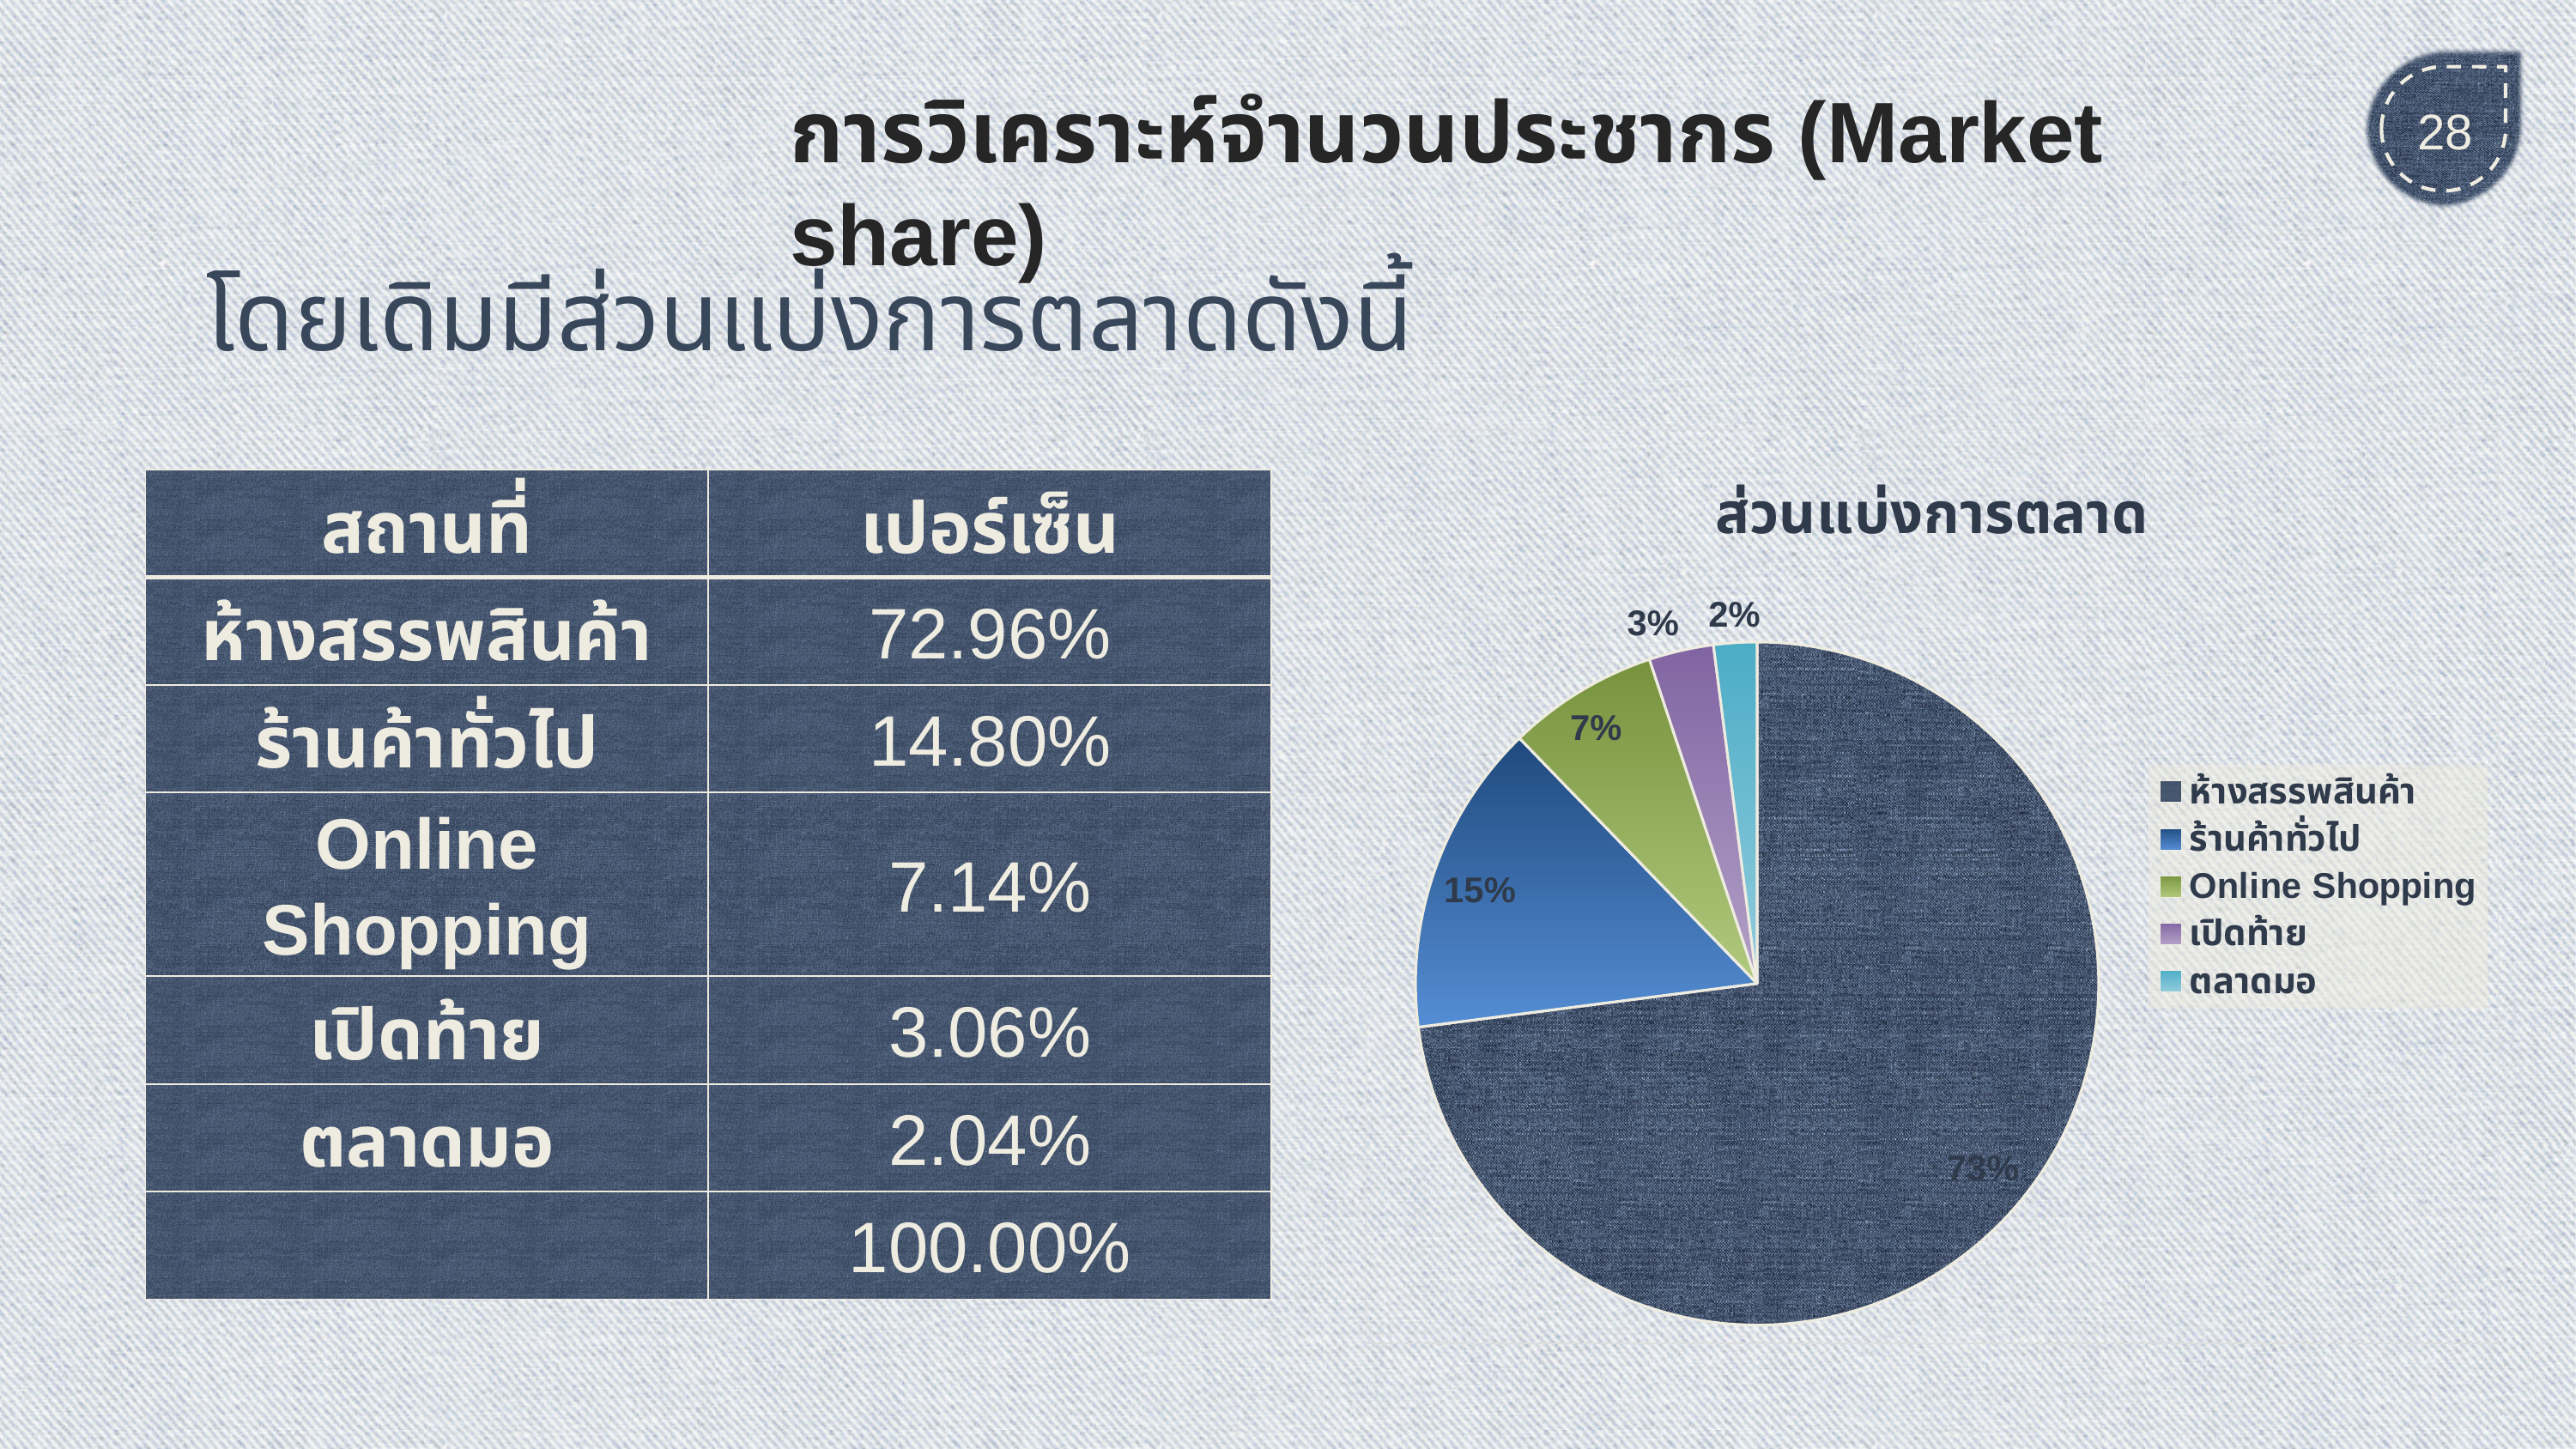

การวิเคราะห์จำนวนประชากร (Market share)
28
โดยเดิมมีส่วนแบ่งการตลาดดังนี้

### Chart: ส่วนแบ่งการตลาด

| Category |  |
|---|---|
| ห้างสรรพสินค้า | 0.7295918367346939 |
| ร้านค้าทั่วไป | 0.14795918367346939 |
| Online Shopping | 0.07142857142857142 |
| เปิดท้าย | 0.030612244897959183 |
| ตลาดมอ | 0.02040816326530612 |
| สถานที่ | เปอร์เซ็น |
| --- | --- |
| ห้างสรรพสินค้า | 72.96% |
| ร้านค้าทั่วไป | 14.80% |
| Online Shopping | 7.14% |
| เปิดท้าย | 3.06% |
| ตลาดมอ | 2.04% |
|  | 100.00% |